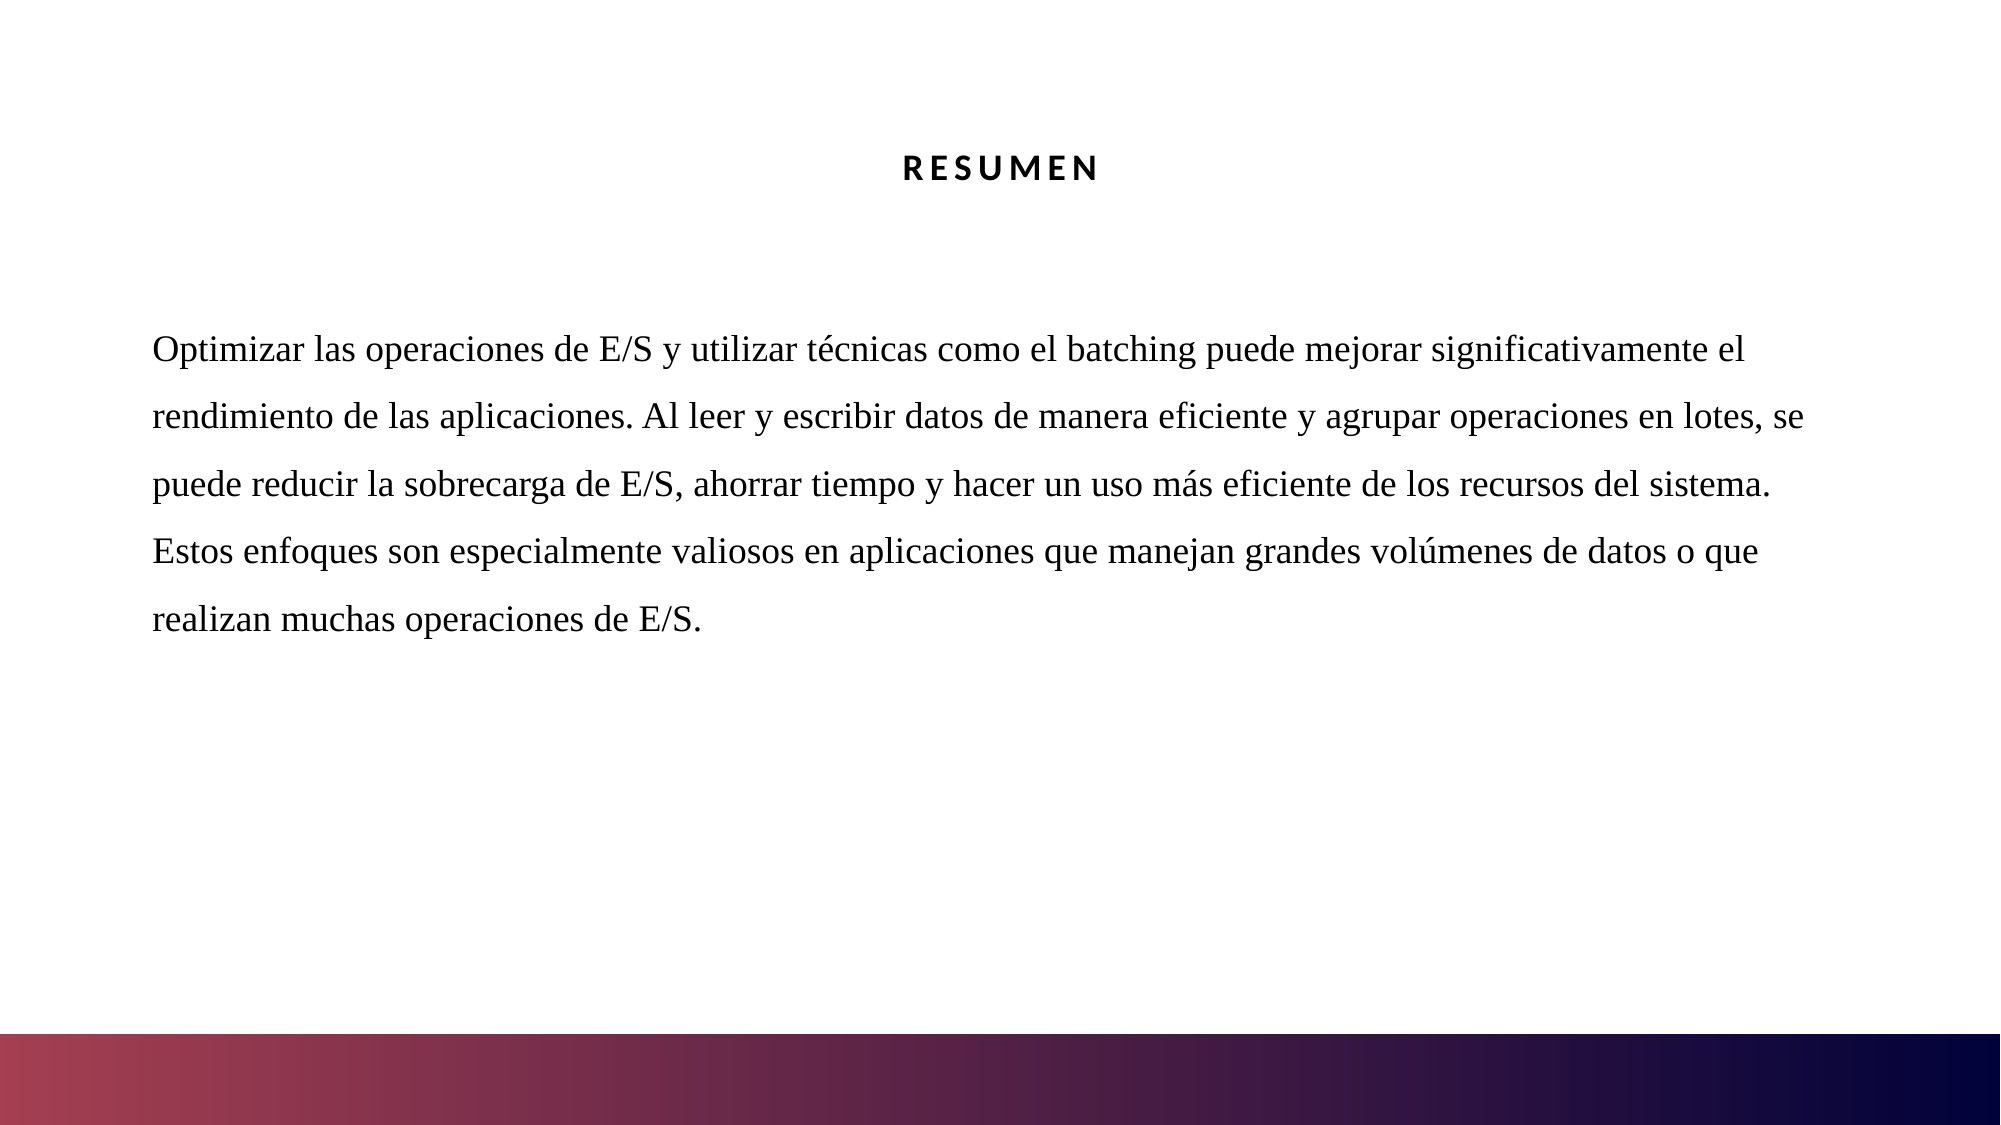

# resumen
Optimizar las operaciones de E/S y utilizar técnicas como el batching puede mejorar significativamente el rendimiento de las aplicaciones. Al leer y escribir datos de manera eficiente y agrupar operaciones en lotes, se puede reducir la sobrecarga de E/S, ahorrar tiempo y hacer un uso más eficiente de los recursos del sistema. Estos enfoques son especialmente valiosos en aplicaciones que manejan grandes volúmenes de datos o que realizan muchas operaciones de E/S.